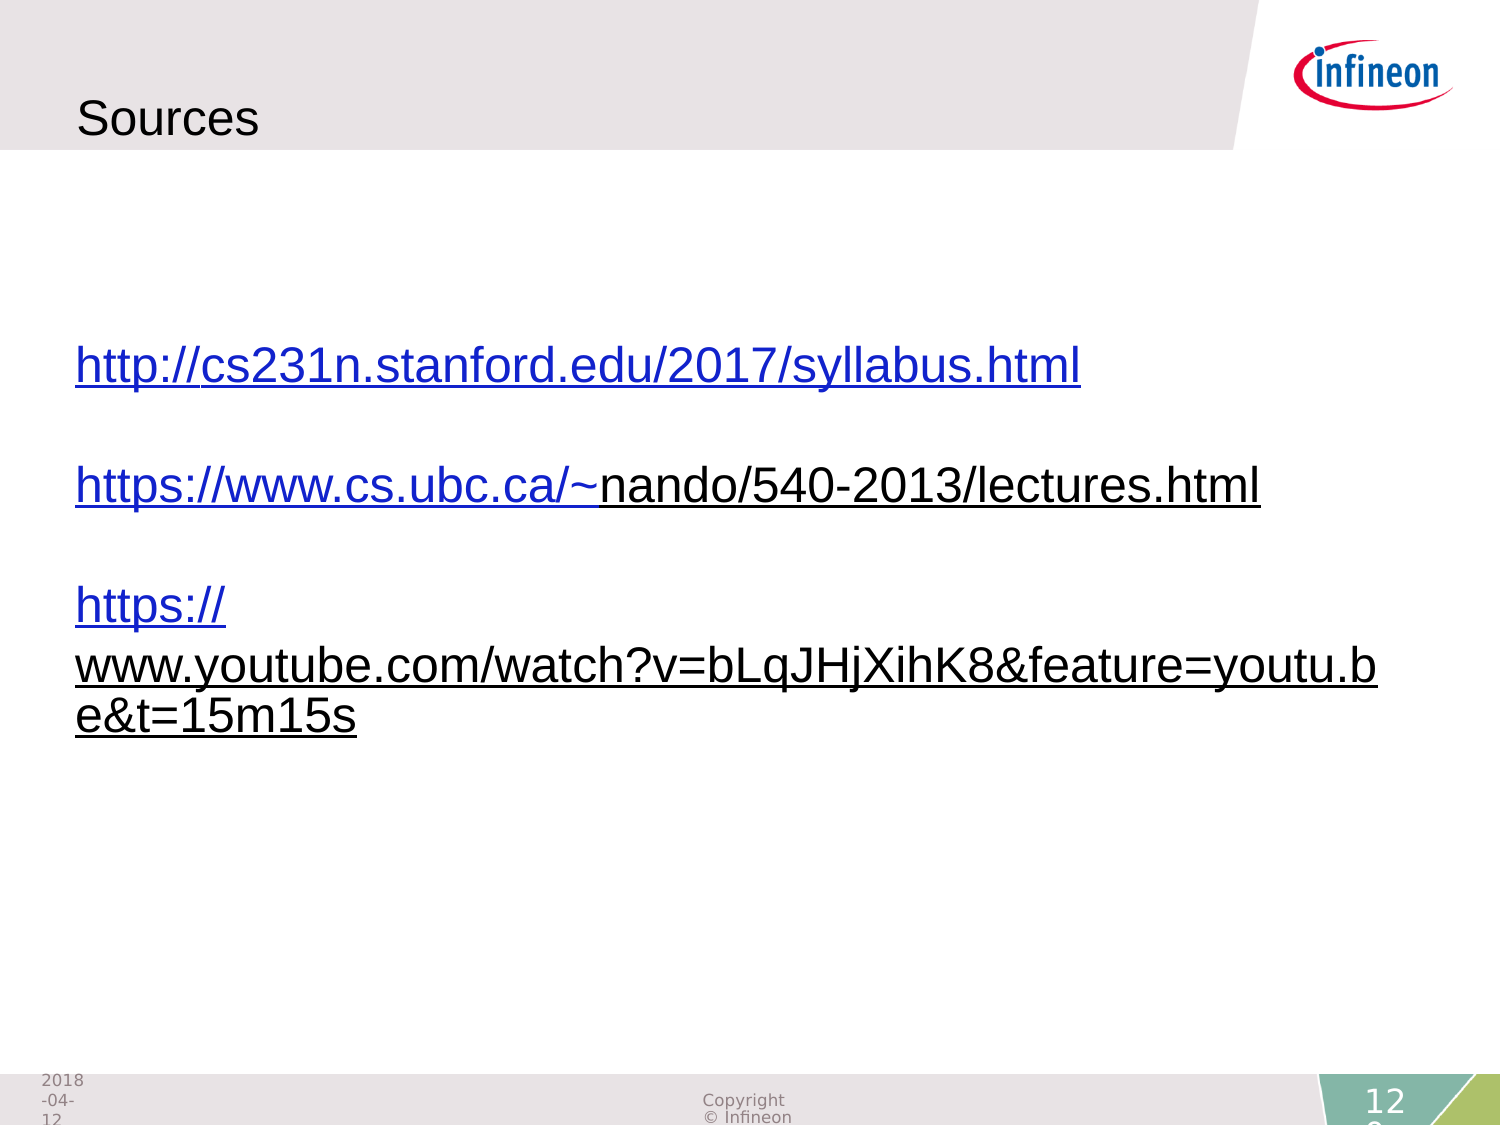

Sources
http://cs231n.stanford.edu/2017/syllabus.html

https://www.cs.ubc.ca/~nando/540-2013/lectures.html

https://www.youtube.com/watch?v=bLqJHjXihK8&feature=youtu.be&t=15m15s

2018-04-12
Copyright © Infineon Technologies AG 2018. All rights reserved.
120